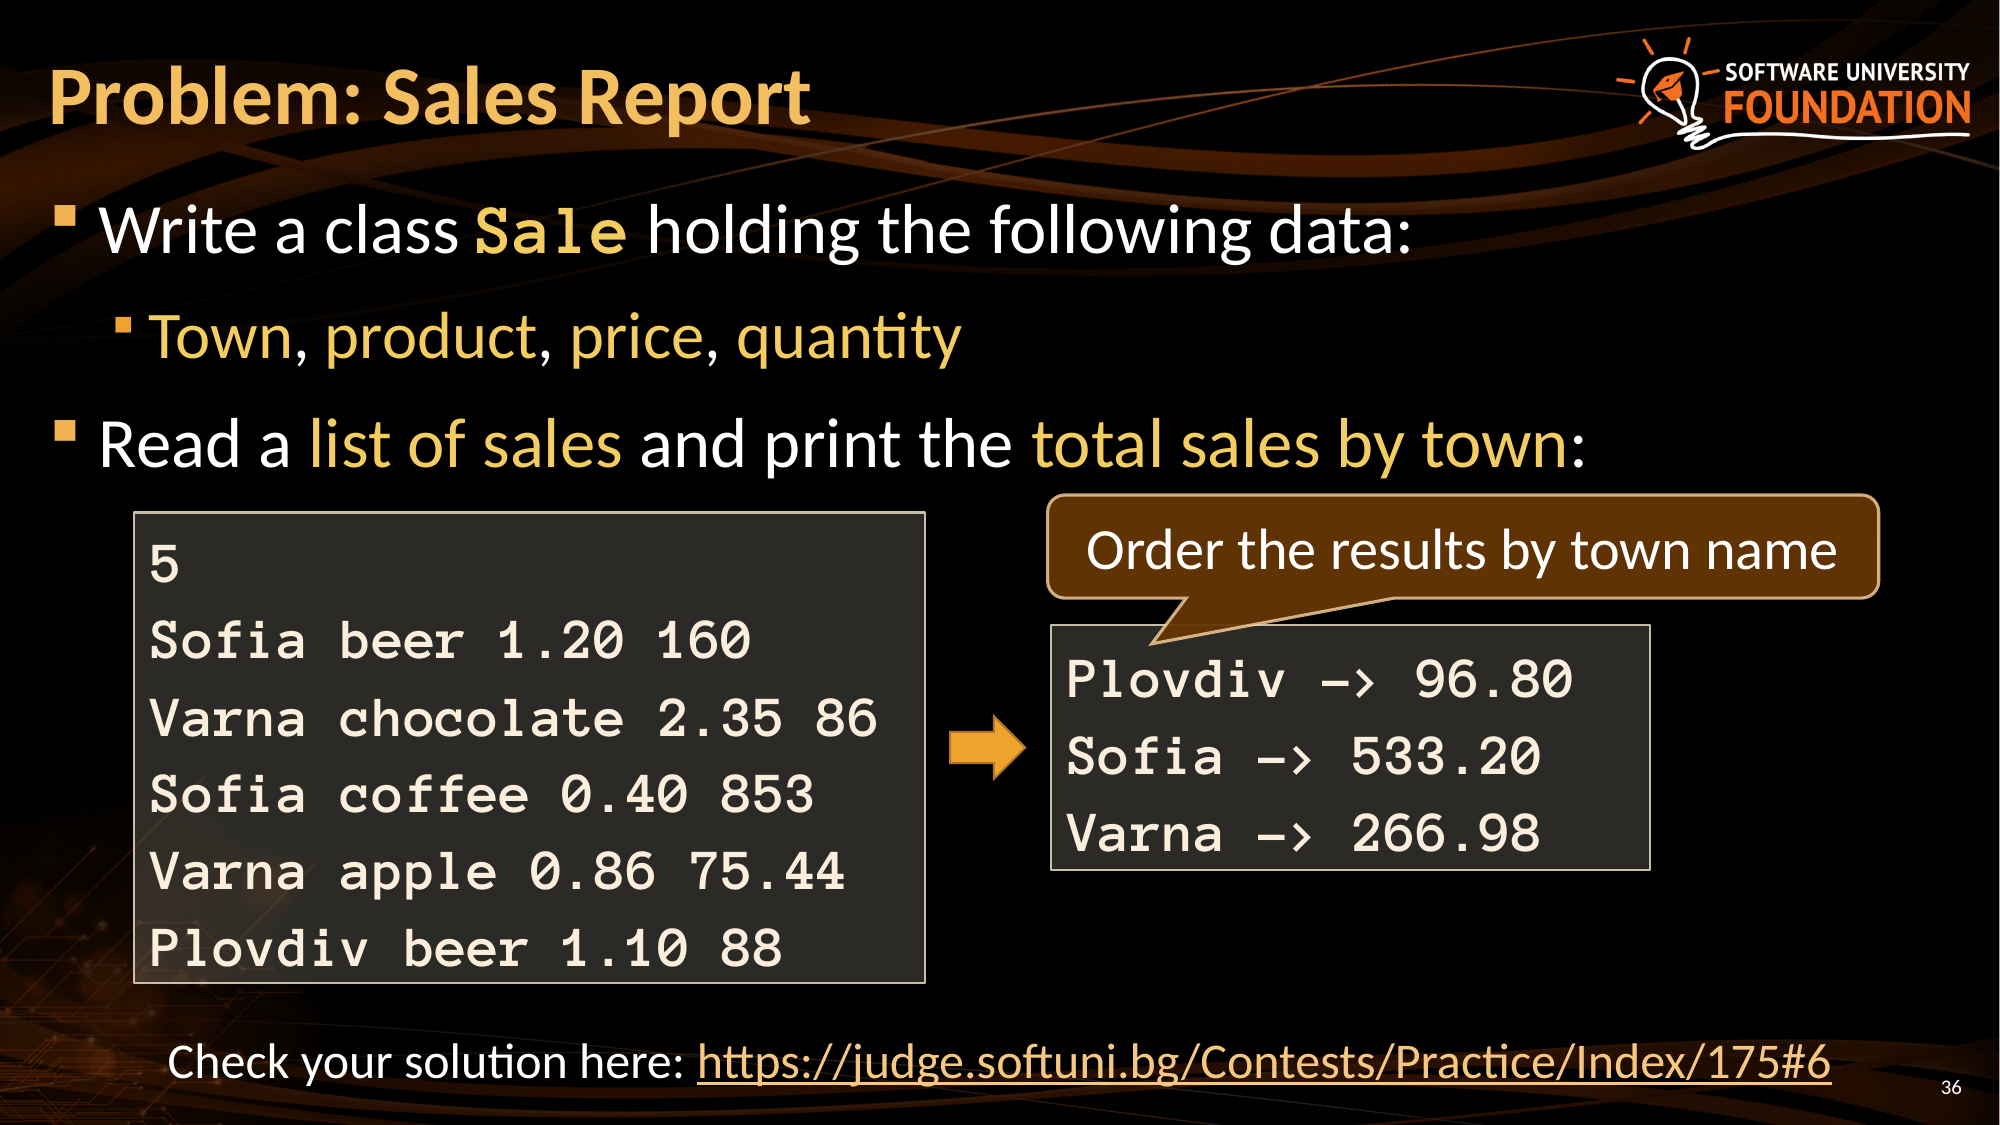

# Problem: Sales Report
Write a class Sale holding the following data:
Town, product, price, quantity
Read a list of sales and print the total sales by town:

Order the results by town name
5
Sofia beer 1.20 160
Varna chocolate 2.35 86
Sofia coffee 0.40 853
Varna apple 0.86 75.44
Plovdiv beer 1.10 88
Plovdiv -> 96.80
Sofia -> 533.20
Varna -> 266.98

Check your solution here: https://judge.softuni.bg/Contests/Practice/Index/175#6
36